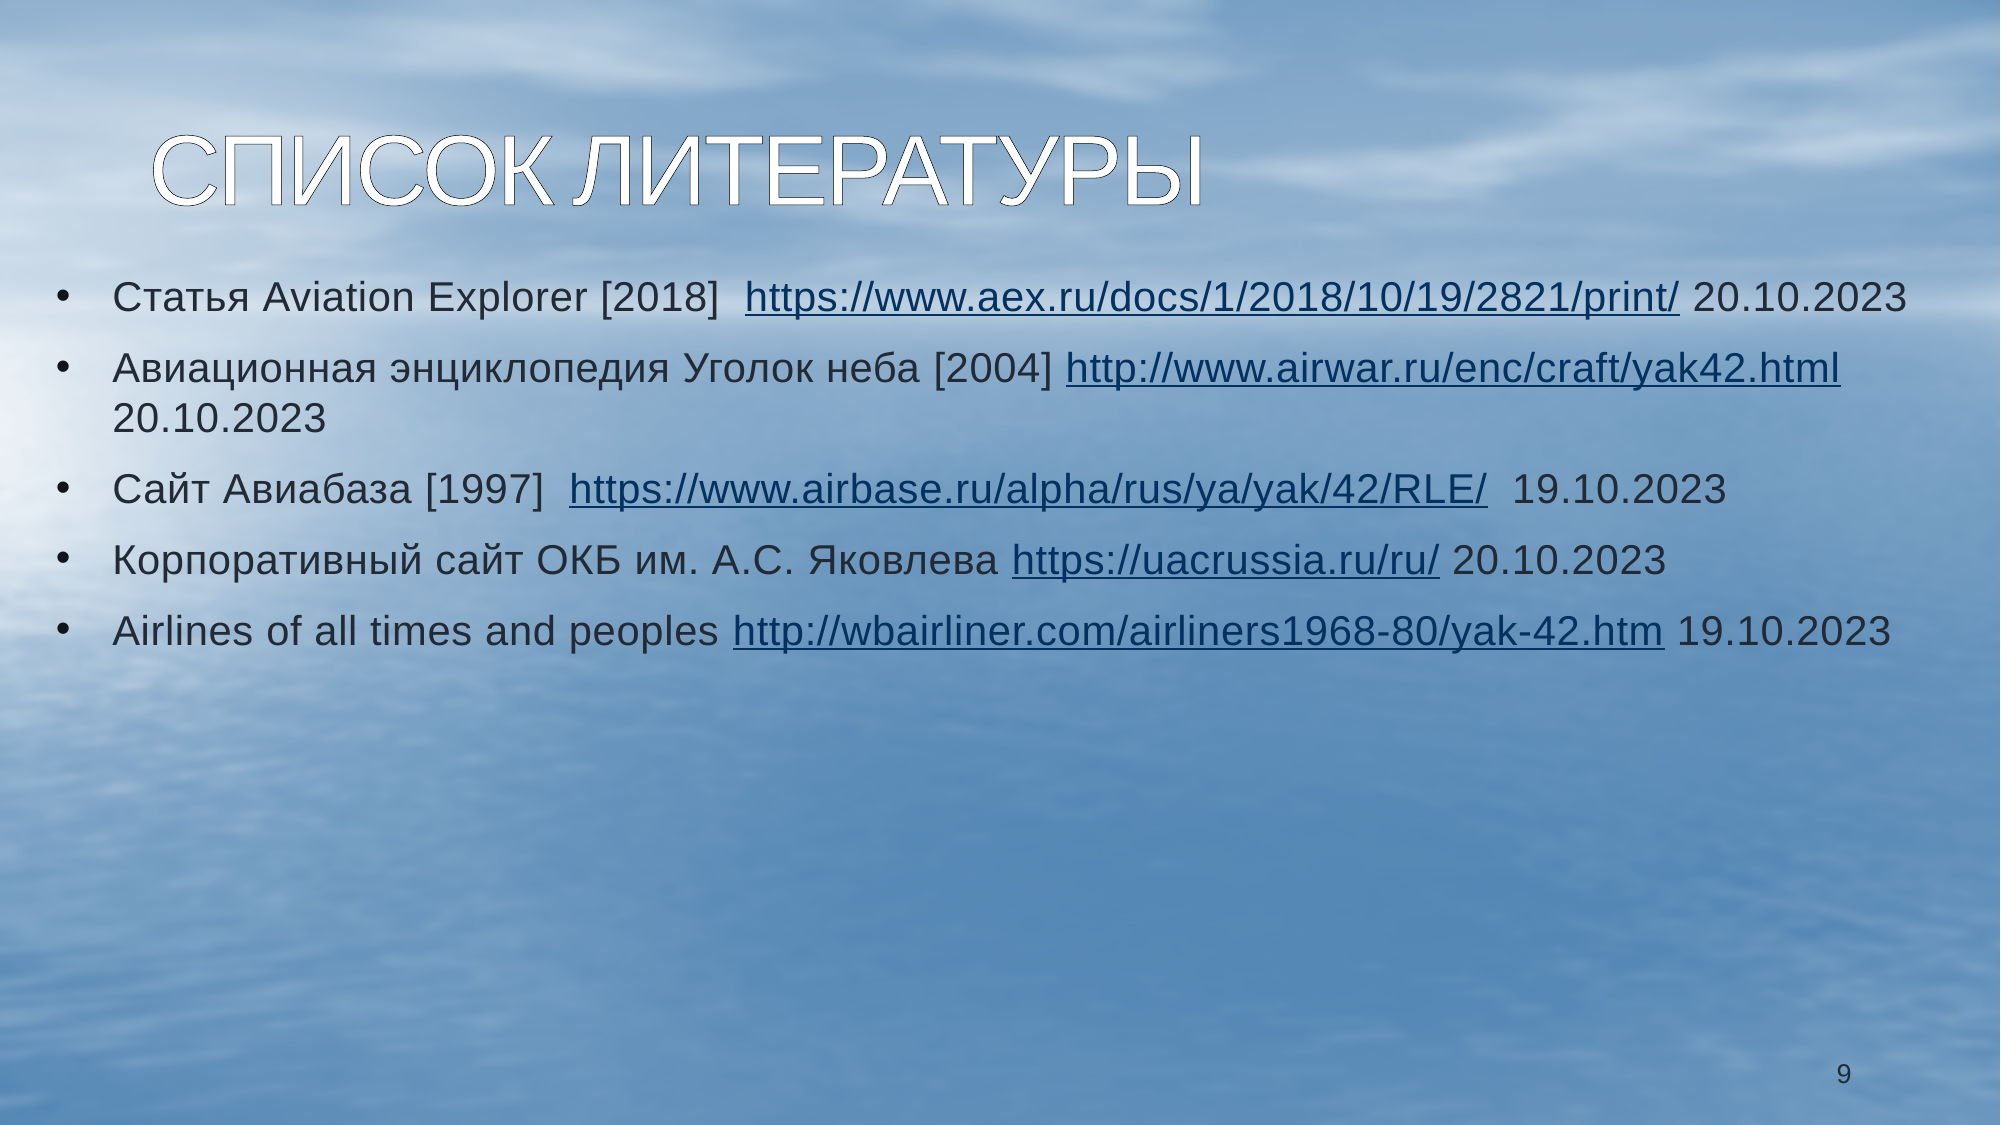

# Список литературы
Статья Aviation Explorer [2018]  https://www.aex.ru/docs/1/2018/10/19/2821/print/ 20.10.2023
Авиационная энциклопедия Уголок неба [2004] http://www.airwar.ru/enc/craft/yak42.html 20.10.2023
Сайт Авиабаза [1997]  https://www.airbase.ru/alpha/rus/ya/yak/42/RLE/  19.10.2023
Корпоративный сайт ОКБ им. А.С. Яковлева https://uacrussia.ru/ru/ 20.10.2023
Airlines of all times and peoples http://wbairliner.com/airliners1968-80/yak-42.htm 19.10.2023
9